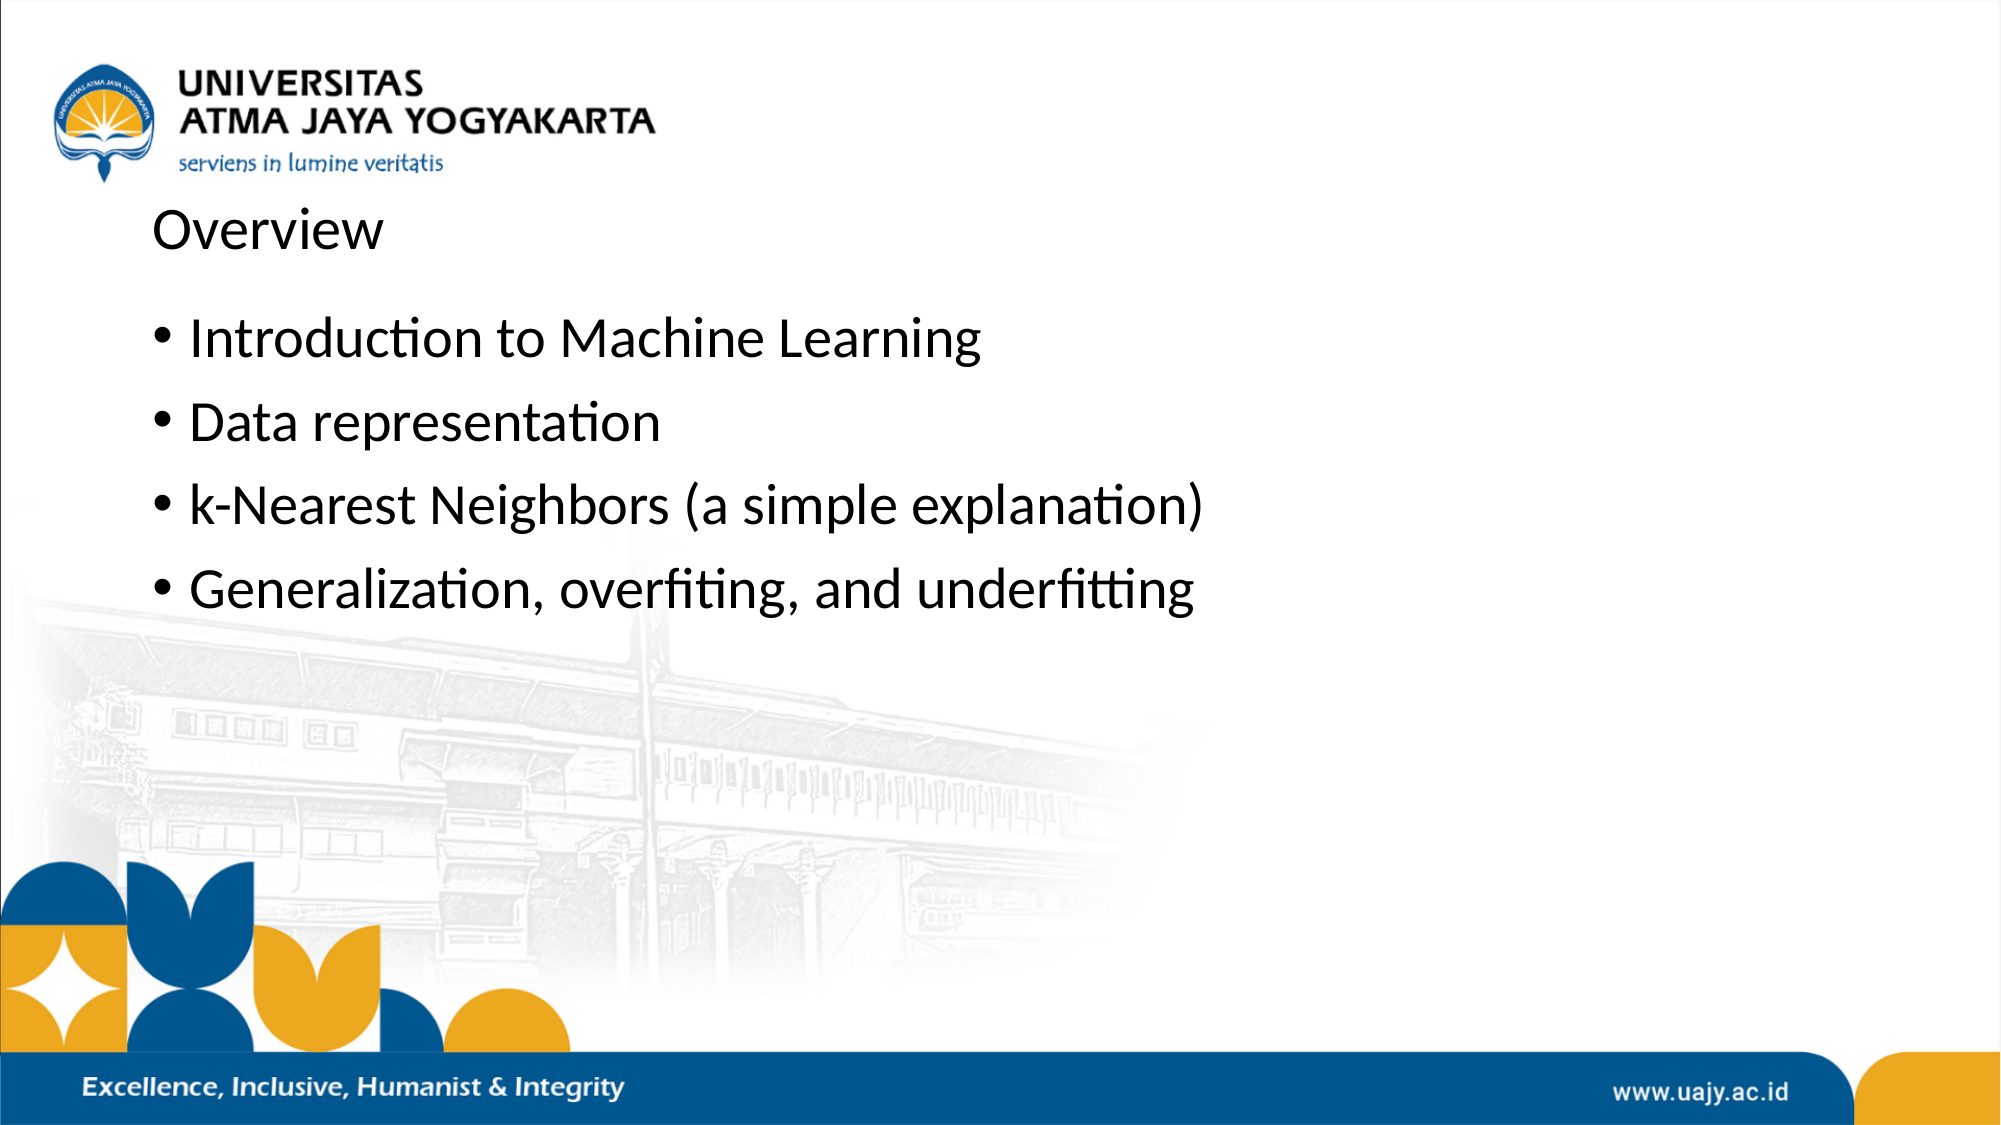

# Overview
Introduction to Machine Learning
Data representation
k-Nearest Neighbors (a simple explanation)
Generalization, overfiting, and underfitting